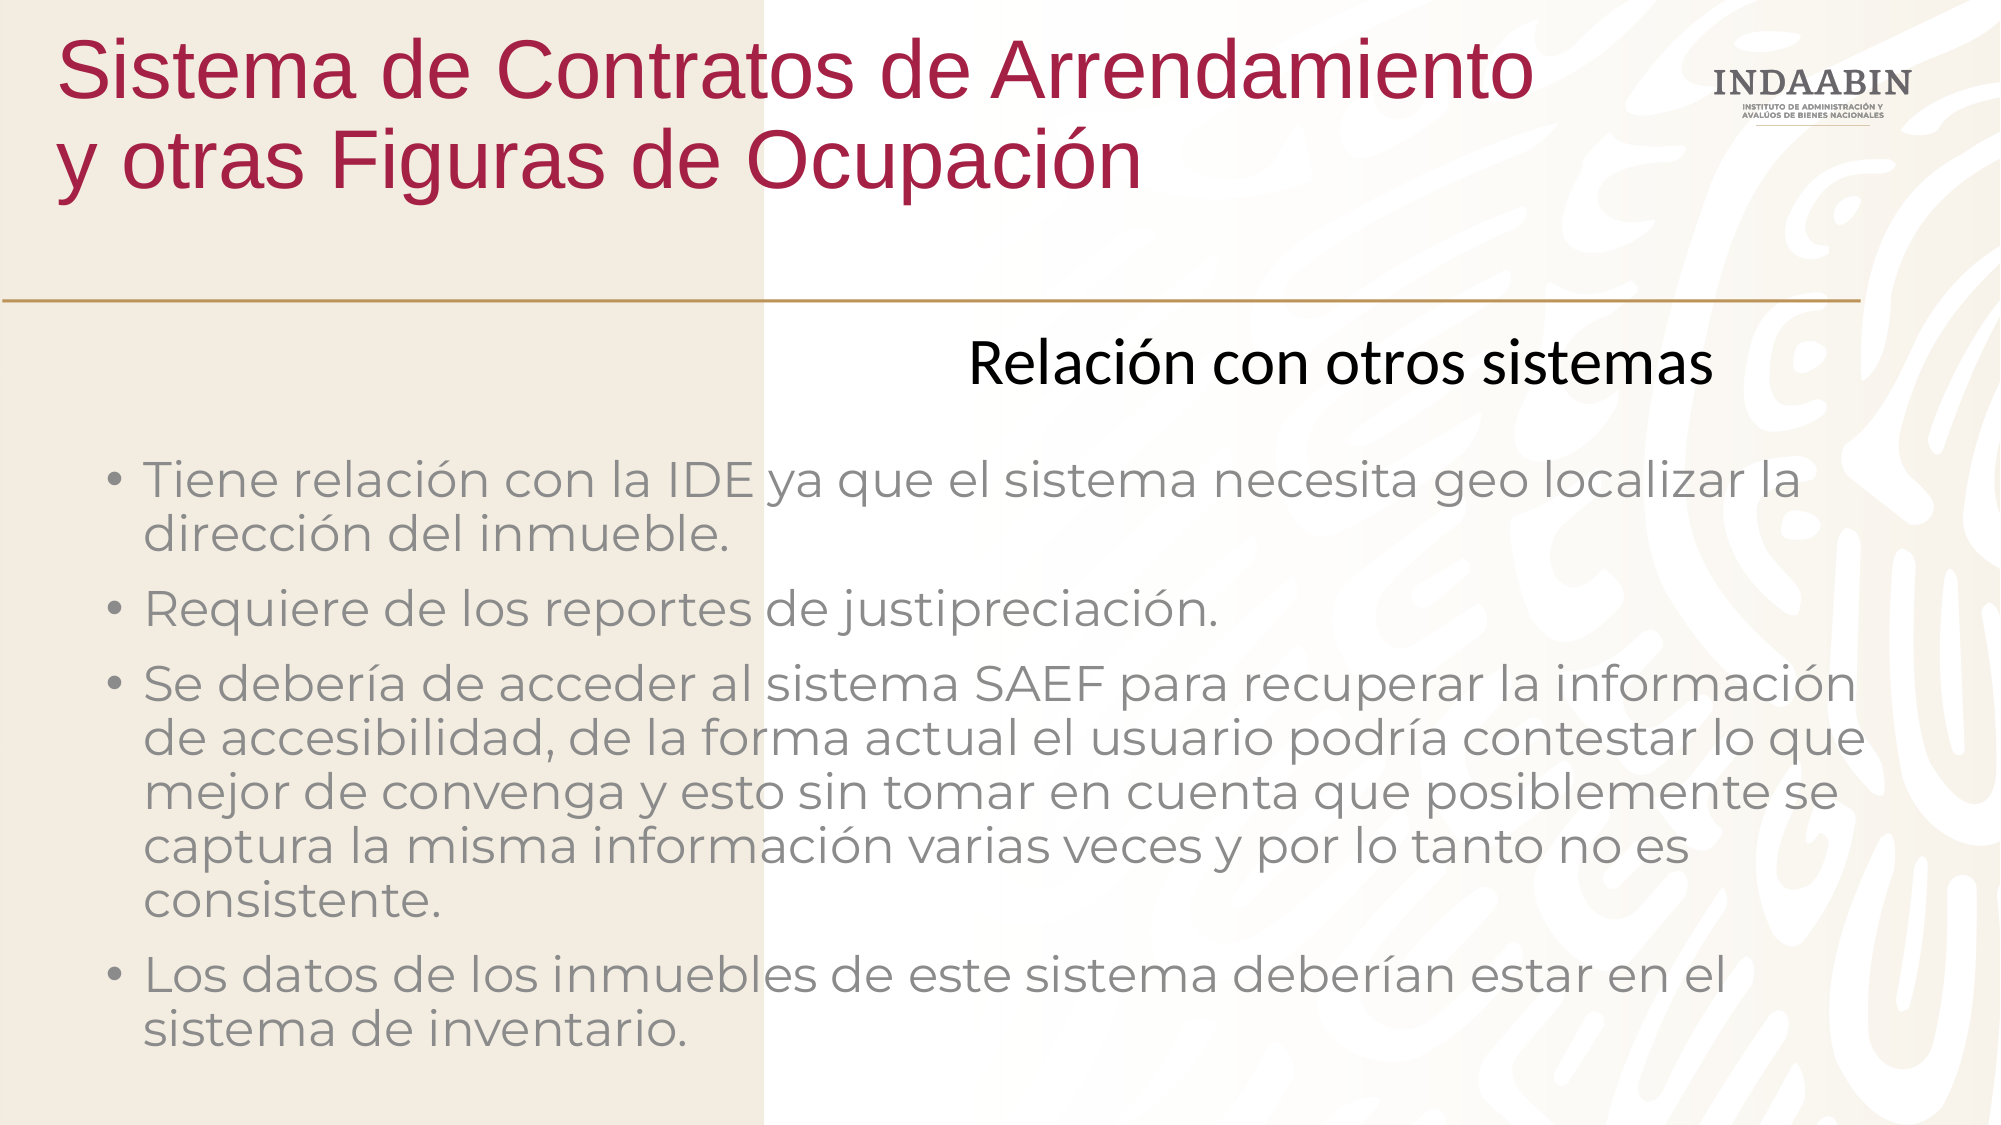

Sistema de Contratos de Arrendamiento y otras Figuras de Ocupación
Relación con otros sistemas
Tiene relación con la IDE ya que el sistema necesita geo localizar la dirección del inmueble.
Requiere de los reportes de justipreciación.
Se debería de acceder al sistema SAEF para recuperar la información de accesibilidad, de la forma actual el usuario podría contestar lo que mejor de convenga y esto sin tomar en cuenta que posiblemente se captura la misma información varias veces y por lo tanto no es consistente.
Los datos de los inmuebles de este sistema deberían estar en el sistema de inventario.